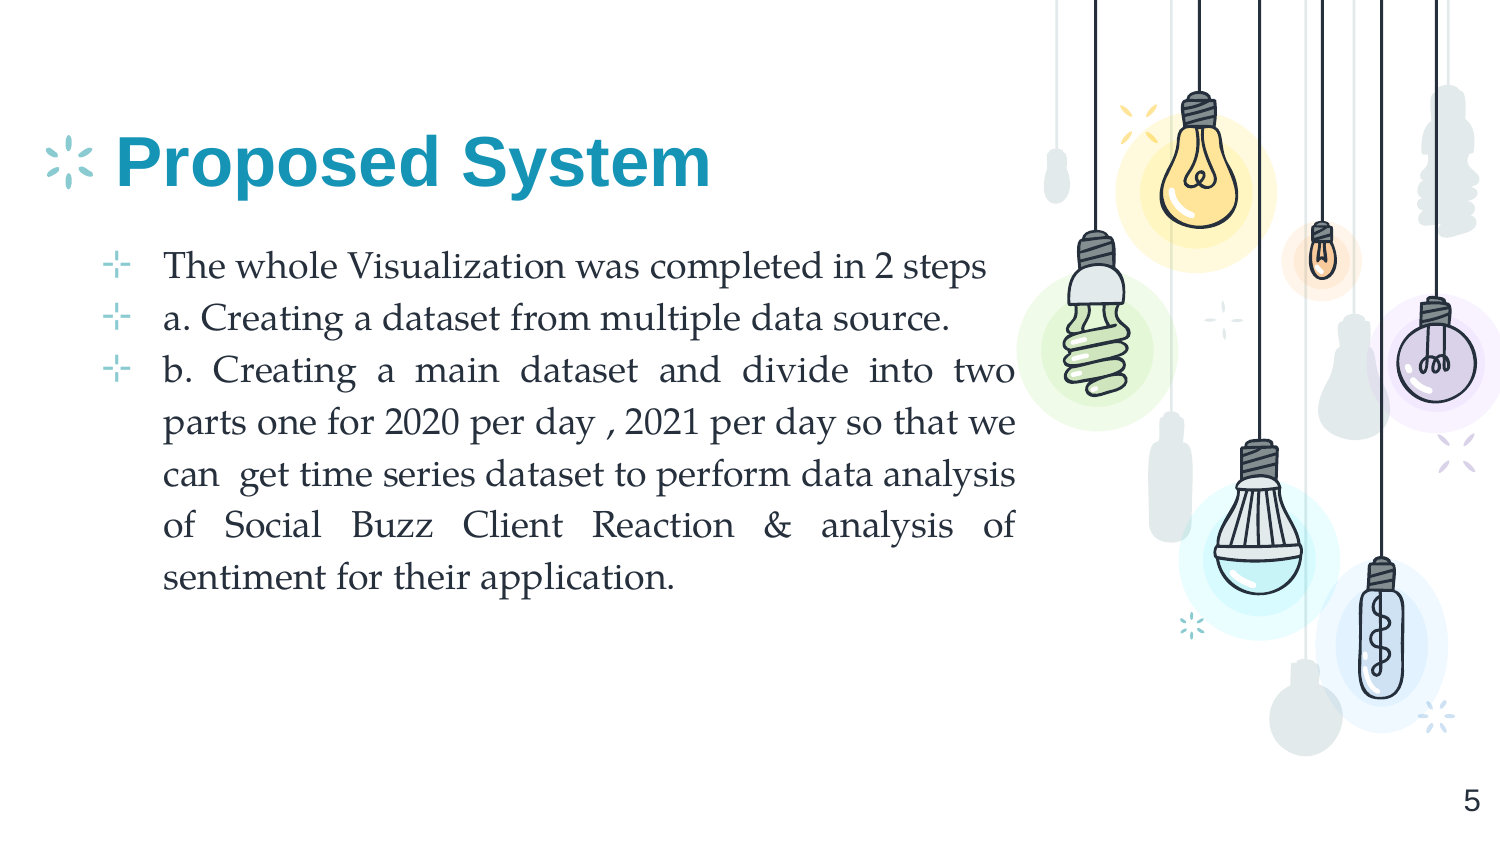

# Proposed System
The whole Visualization was completed in 2 steps
a. Creating a dataset from multiple data source.
b. Creating a main dataset and divide into two parts one for 2020 per day , 2021 per day so that we can  get time series dataset to perform data analysis of Social Buzz Client Reaction & analysis of sentiment for their application.
5